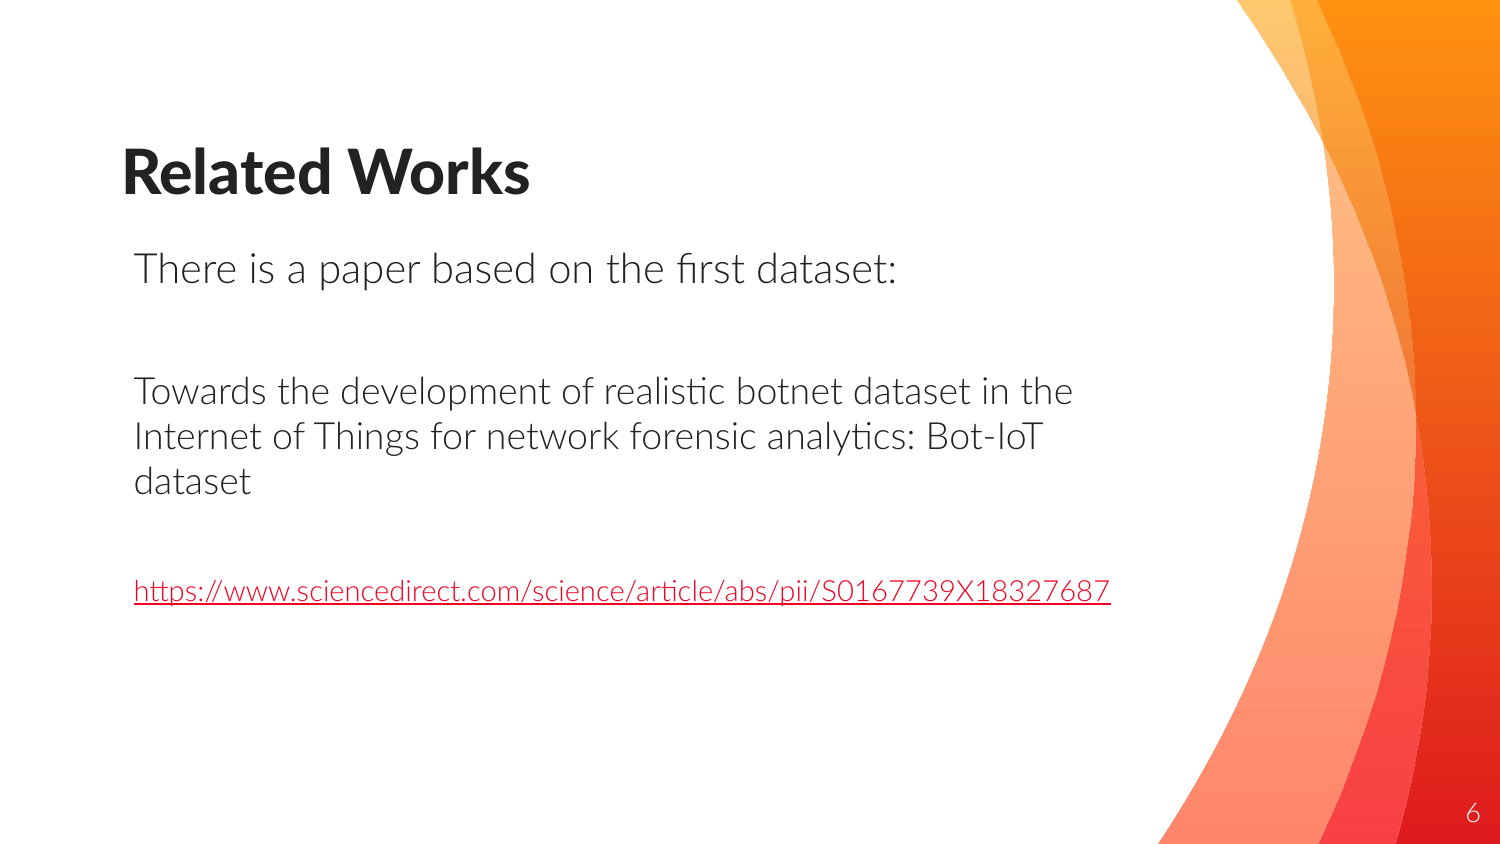

# Related Works
There is a paper based on the first dataset:

Towards the development of realistic botnet dataset in the Internet of Things for network forensic analytics: Bot-IoT dataset

https://www.sciencedirect.com/science/article/abs/pii/S0167739X18327687

6